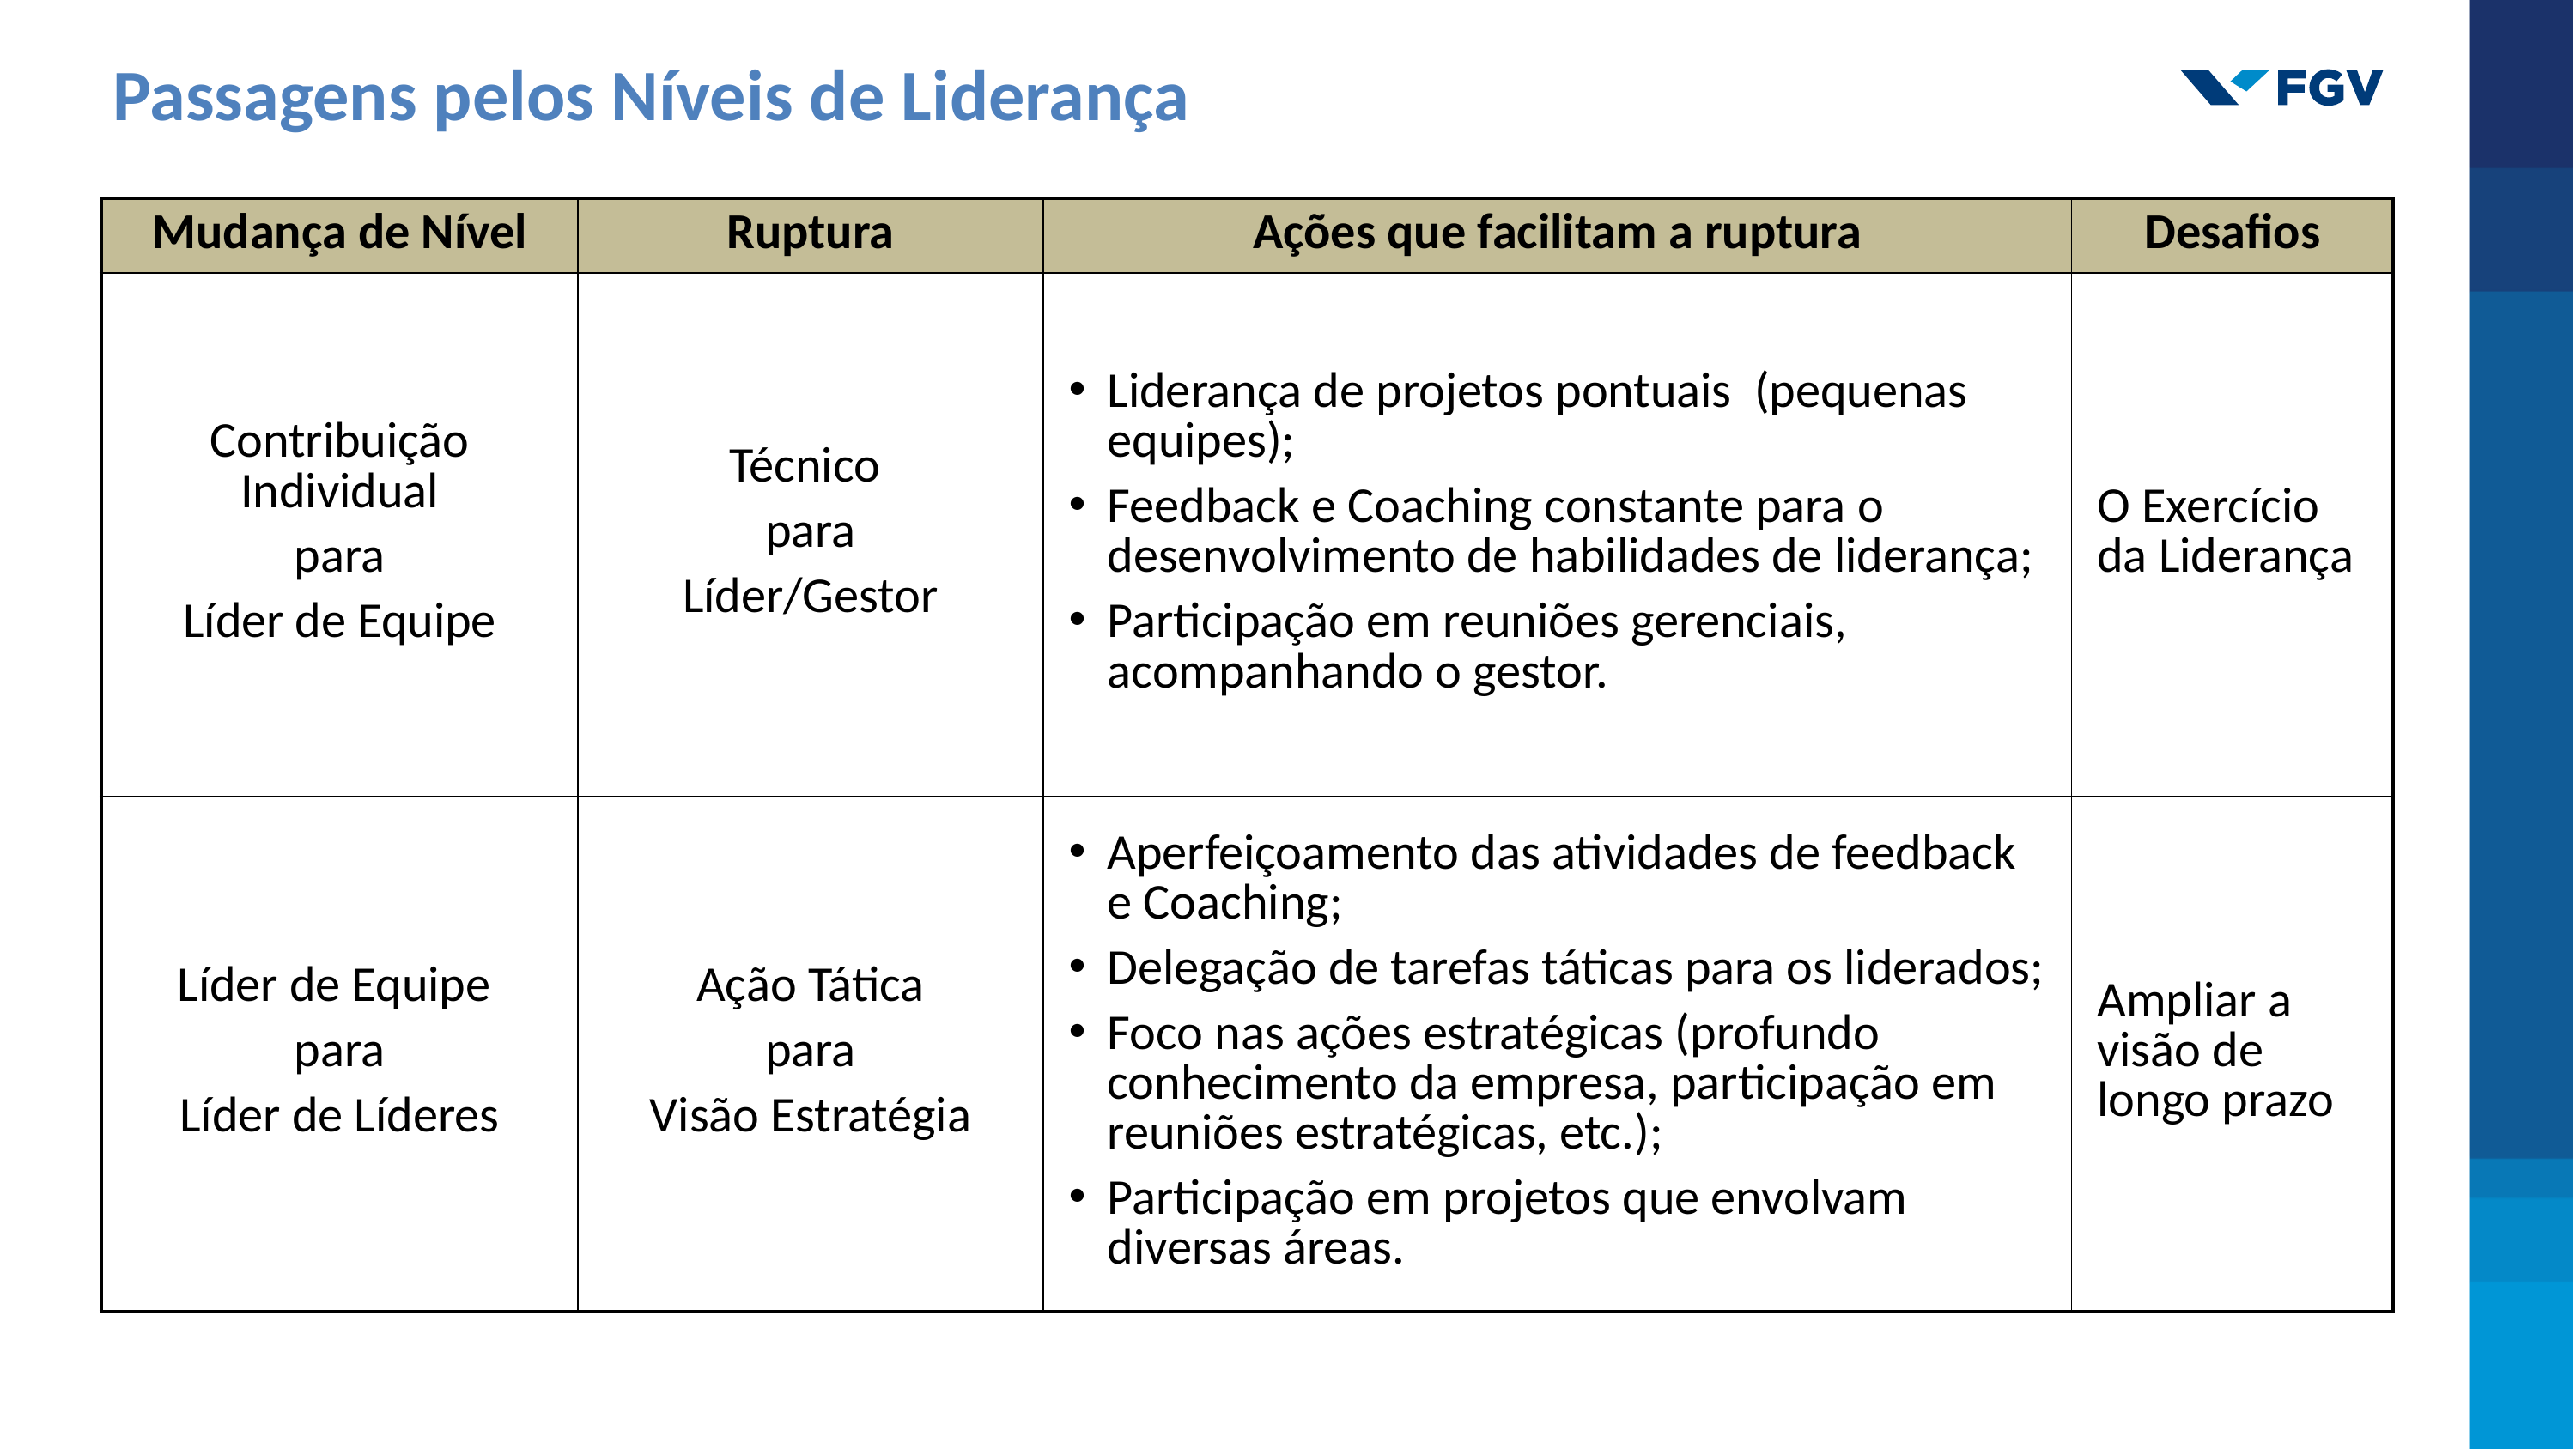

Passagens pelos Níveis de Liderança
| Mudança de Nível | Ruptura | Ações que facilitam a ruptura | Desafios |
| --- | --- | --- | --- |
| Contribuição Individual para Líder de Equipe | Técnico para Líder/Gestor | Liderança de projetos pontuais (pequenas equipes); Feedback e Coaching constante para o desenvolvimento de habilidades de liderança; Participação em reuniões gerenciais, acompanhando o gestor. | O Exercício da Liderança |
| Líder de Equipe para Líder de Líderes | Ação Tática para Visão Estratégia | Aperfeiçoamento das atividades de feedback e Coaching; Delegação de tarefas táticas para os liderados; Foco nas ações estratégicas (profundo conhecimento da empresa, participação em reuniões estratégicas, etc.); Participação em projetos que envolvam diversas áreas. | Ampliar a visão de longo prazo |